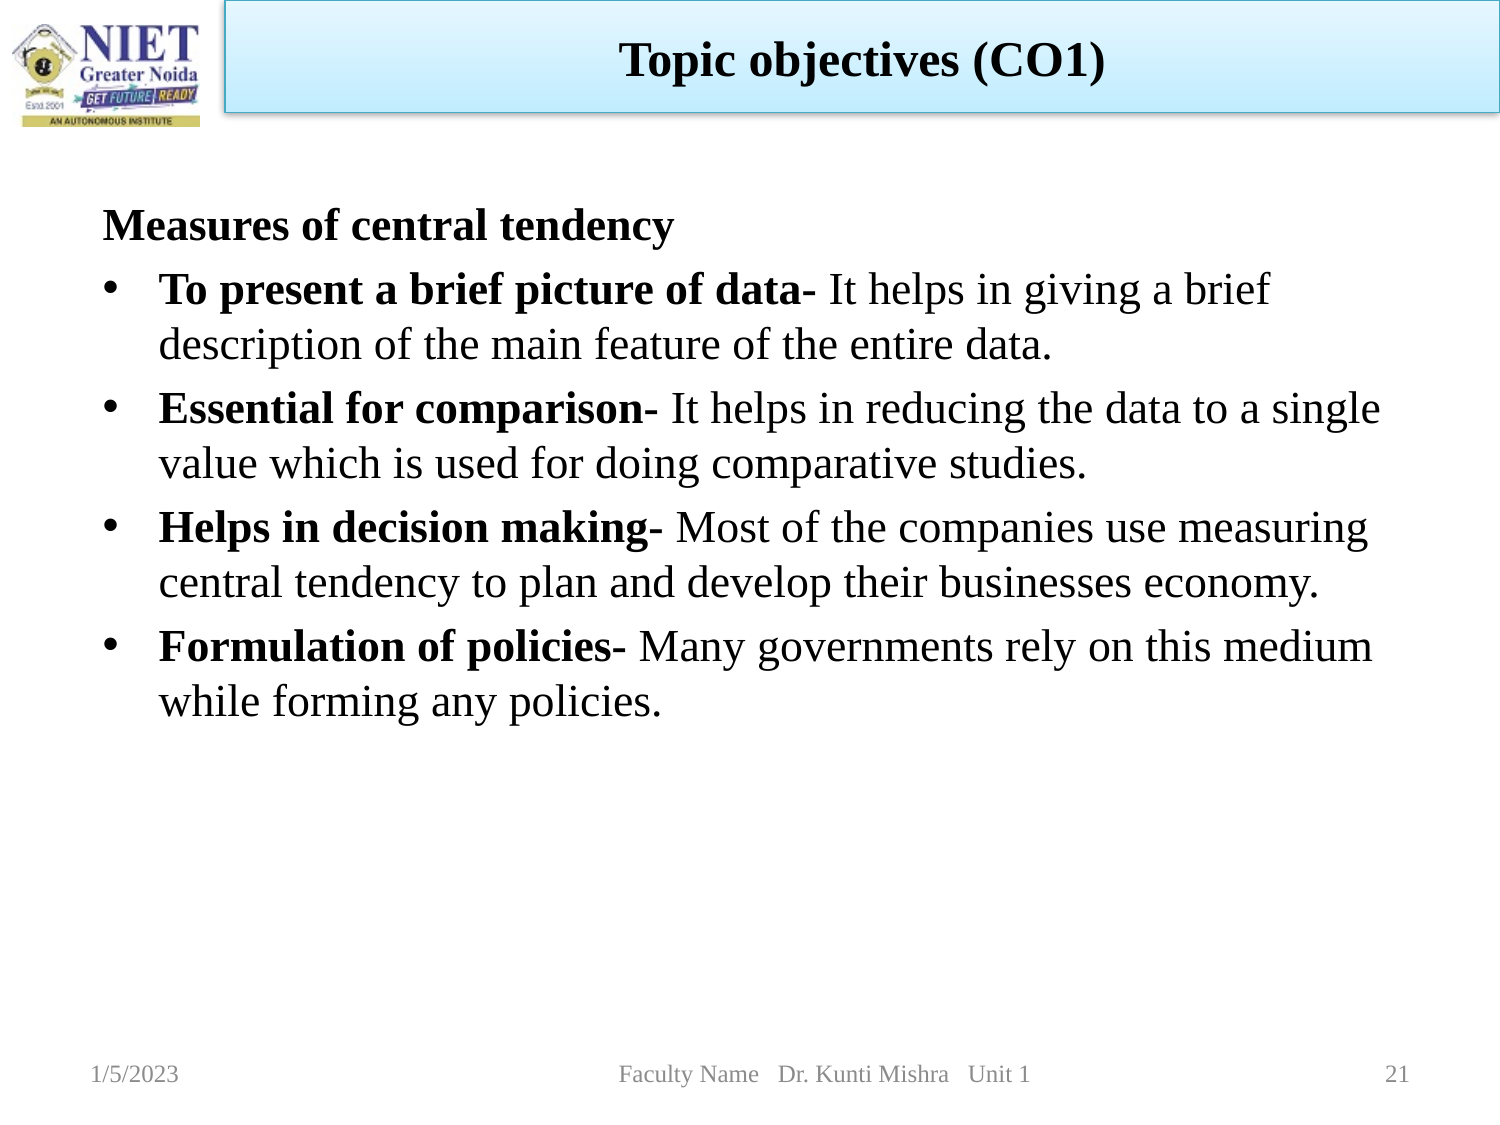

Topic objectives (CO1)
Measures of central tendency
To present a brief picture of data- It helps in giving a brief description of the main feature of the entire data.
Essential for comparison- It helps in reducing the data to a single value which is used for doing comparative studies.
Helps in decision making- Most of the companies use measuring central tendency to plan and develop their businesses economy.
Formulation of policies- Many governments rely on this medium while forming any policies.

1/5/2023
Faculty Name   Dr. Kunti Mishra   Unit 1
21